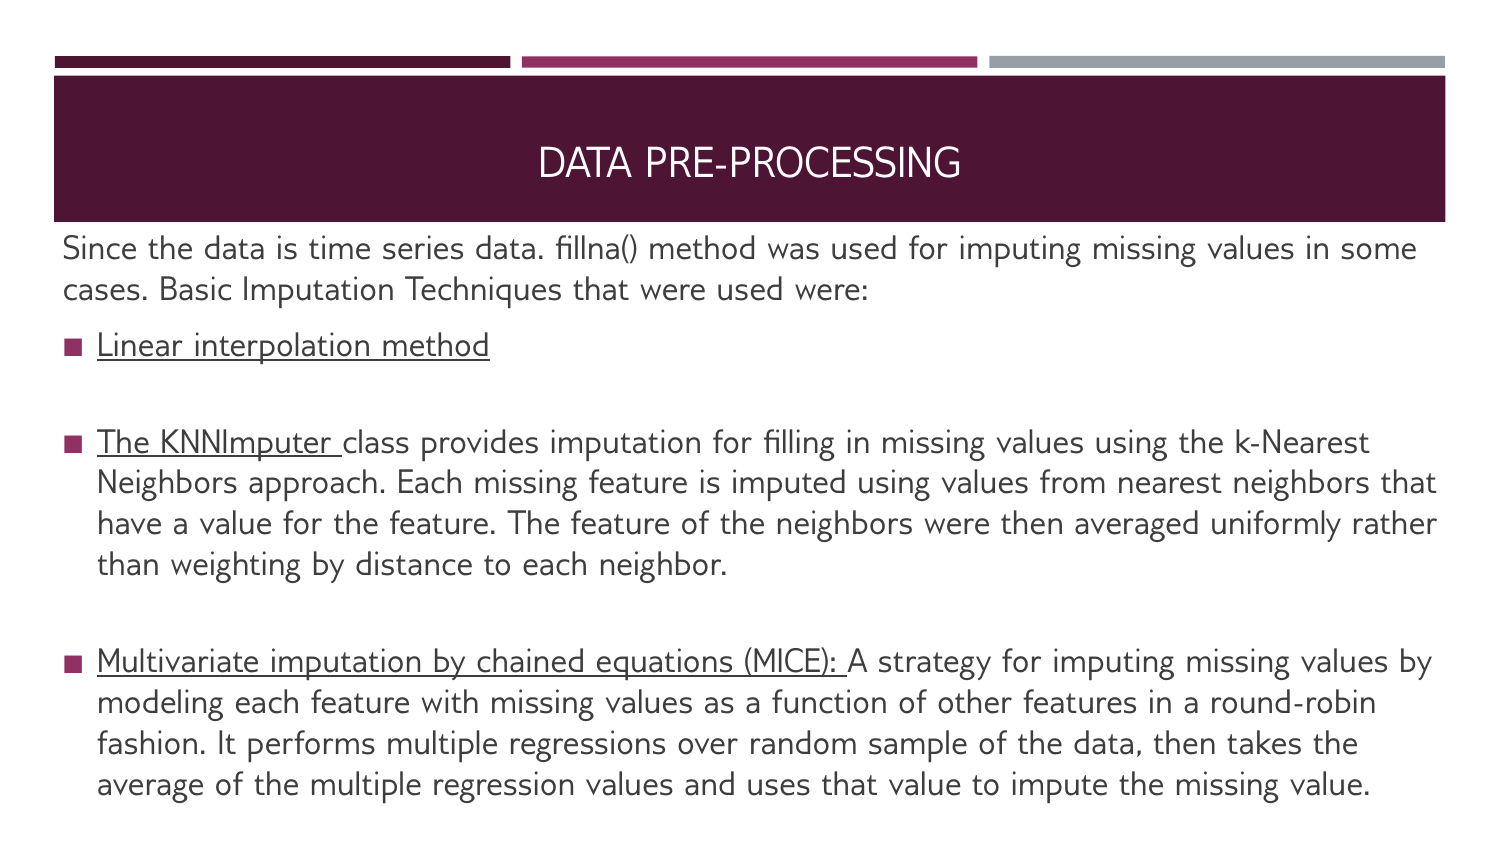

# DATA PRE-PROCESSING
Since the data is time series data. fillna() method was used for imputing missing values in some cases. Basic Imputation Techniques that were used were:
Linear interpolation method
The KNNImputer class provides imputation for filling in missing values using the k-Nearest Neighbors approach. Each missing feature is imputed using values from nearest neighbors that have a value for the feature. The feature of the neighbors were then averaged uniformly rather than weighting by distance to each neighbor.
Multivariate imputation by chained equations (MICE): A strategy for imputing missing values by modeling each feature with missing values as a function of other features in a round-robin fashion. It performs multiple regressions over random sample of the data, then takes the average of the multiple regression values and uses that value to impute the missing value.